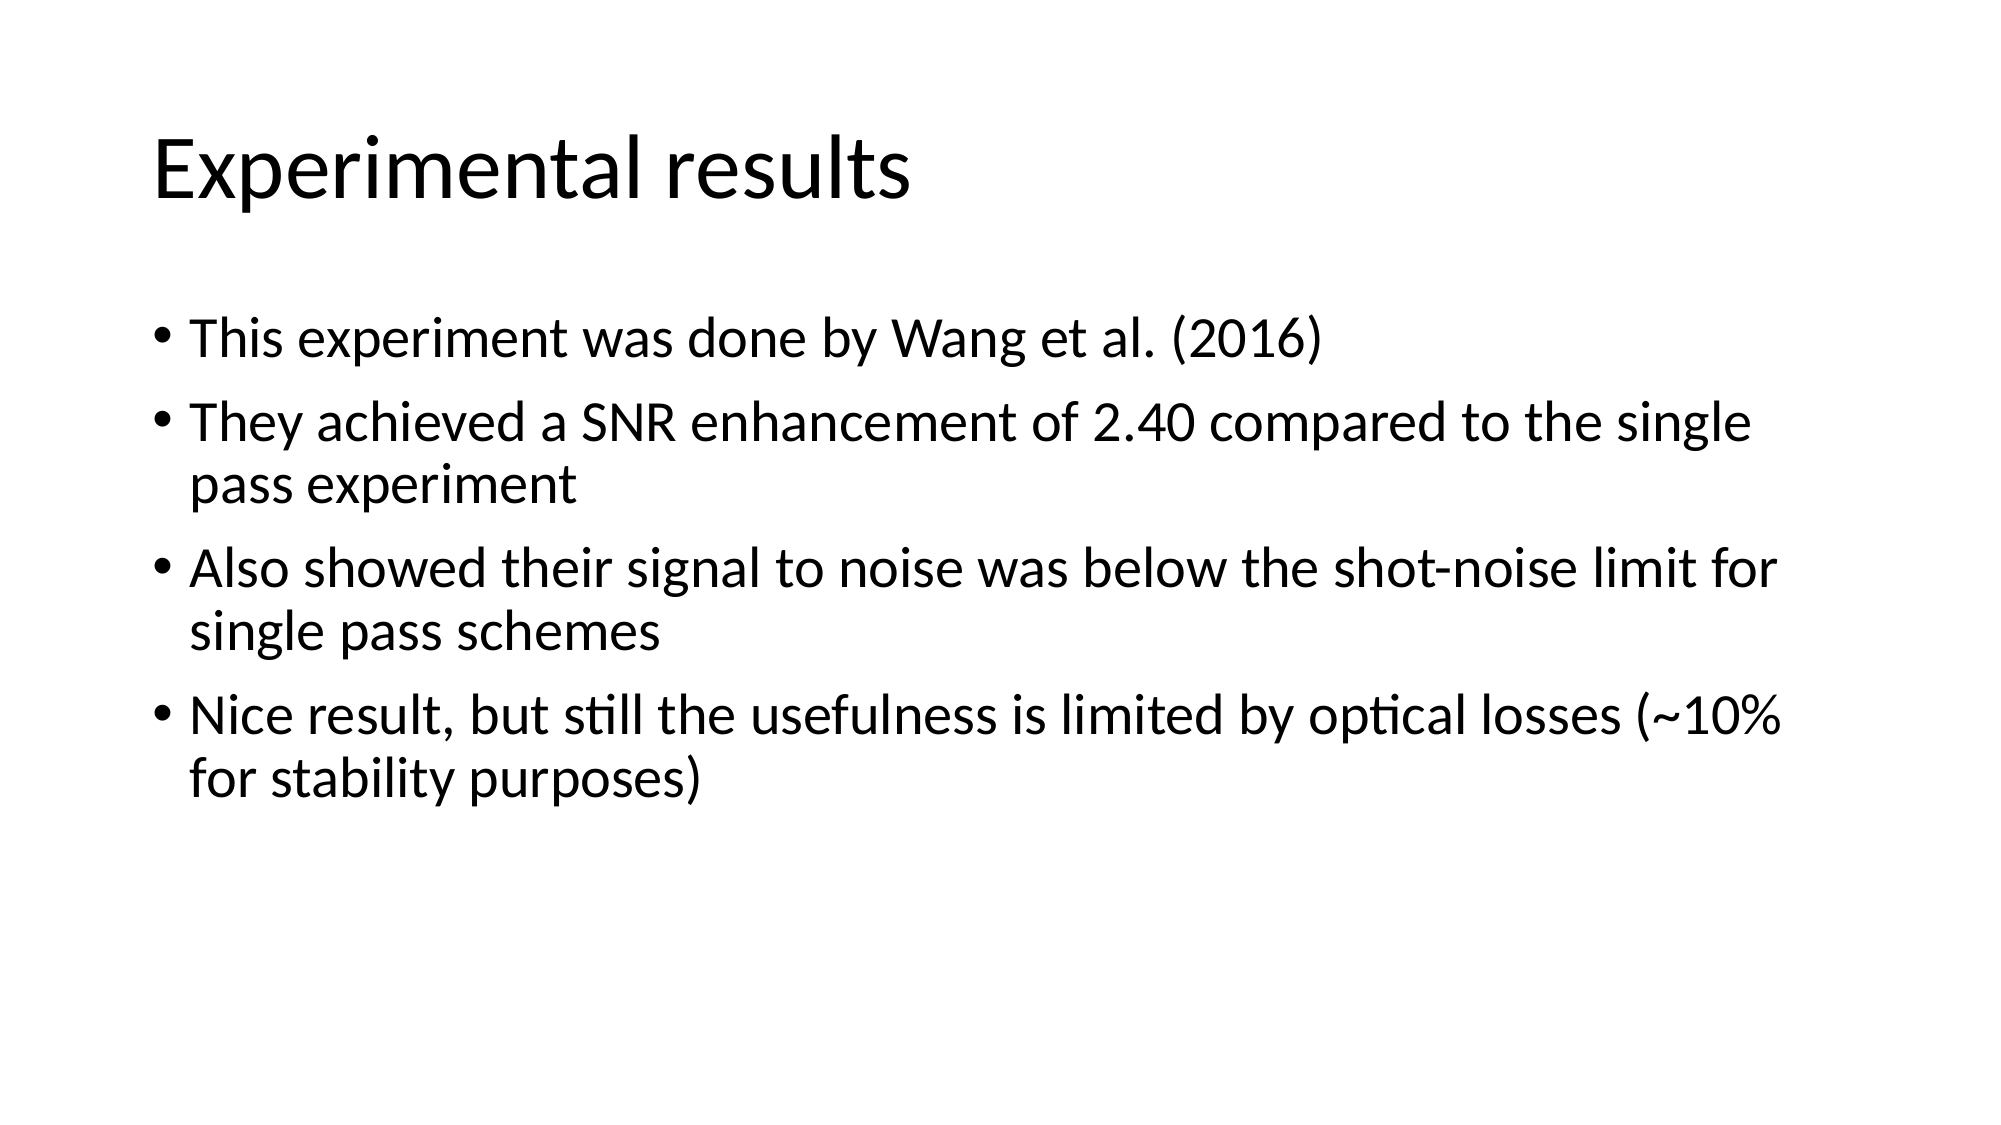

# Experimental results
This experiment was done by Wang et al. (2016)
They achieved a SNR enhancement of 2.40 compared to the single pass experiment
Also showed their signal to noise was below the shot-noise limit for single pass schemes
Nice result, but still the usefulness is limited by optical losses (~10% for stability purposes)